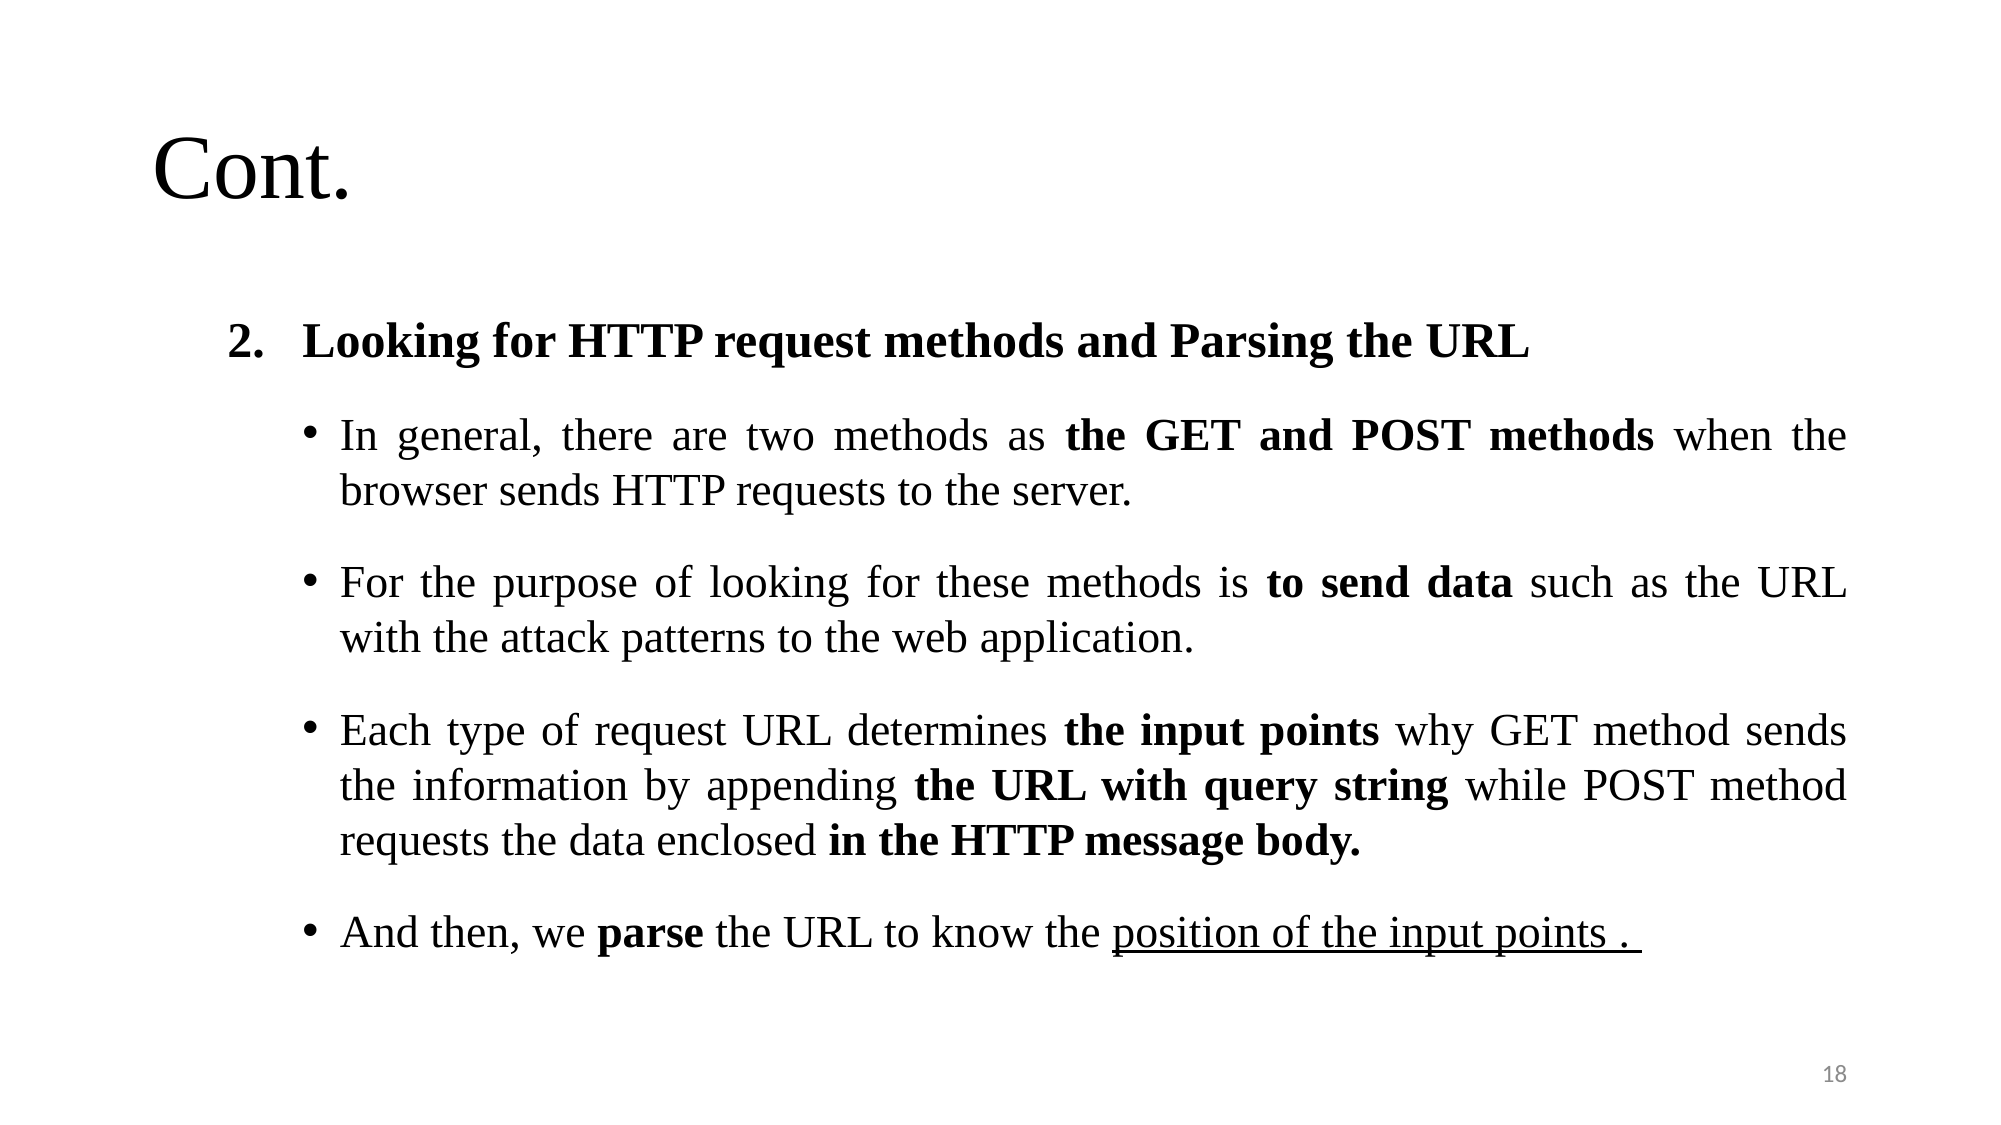

# Cont.
Looking for HTTP request methods and Parsing the URL
In general, there are two methods as the GET and POST methods when the browser sends HTTP requests to the server.
For the purpose of looking for these methods is to send data such as the URL with the attack patterns to the web application.
Each type of request URL determines the input points why GET method sends the information by appending the URL with query string while POST method requests the data enclosed in the HTTP message body.
And then, we parse the URL to know the position of the input points .

18